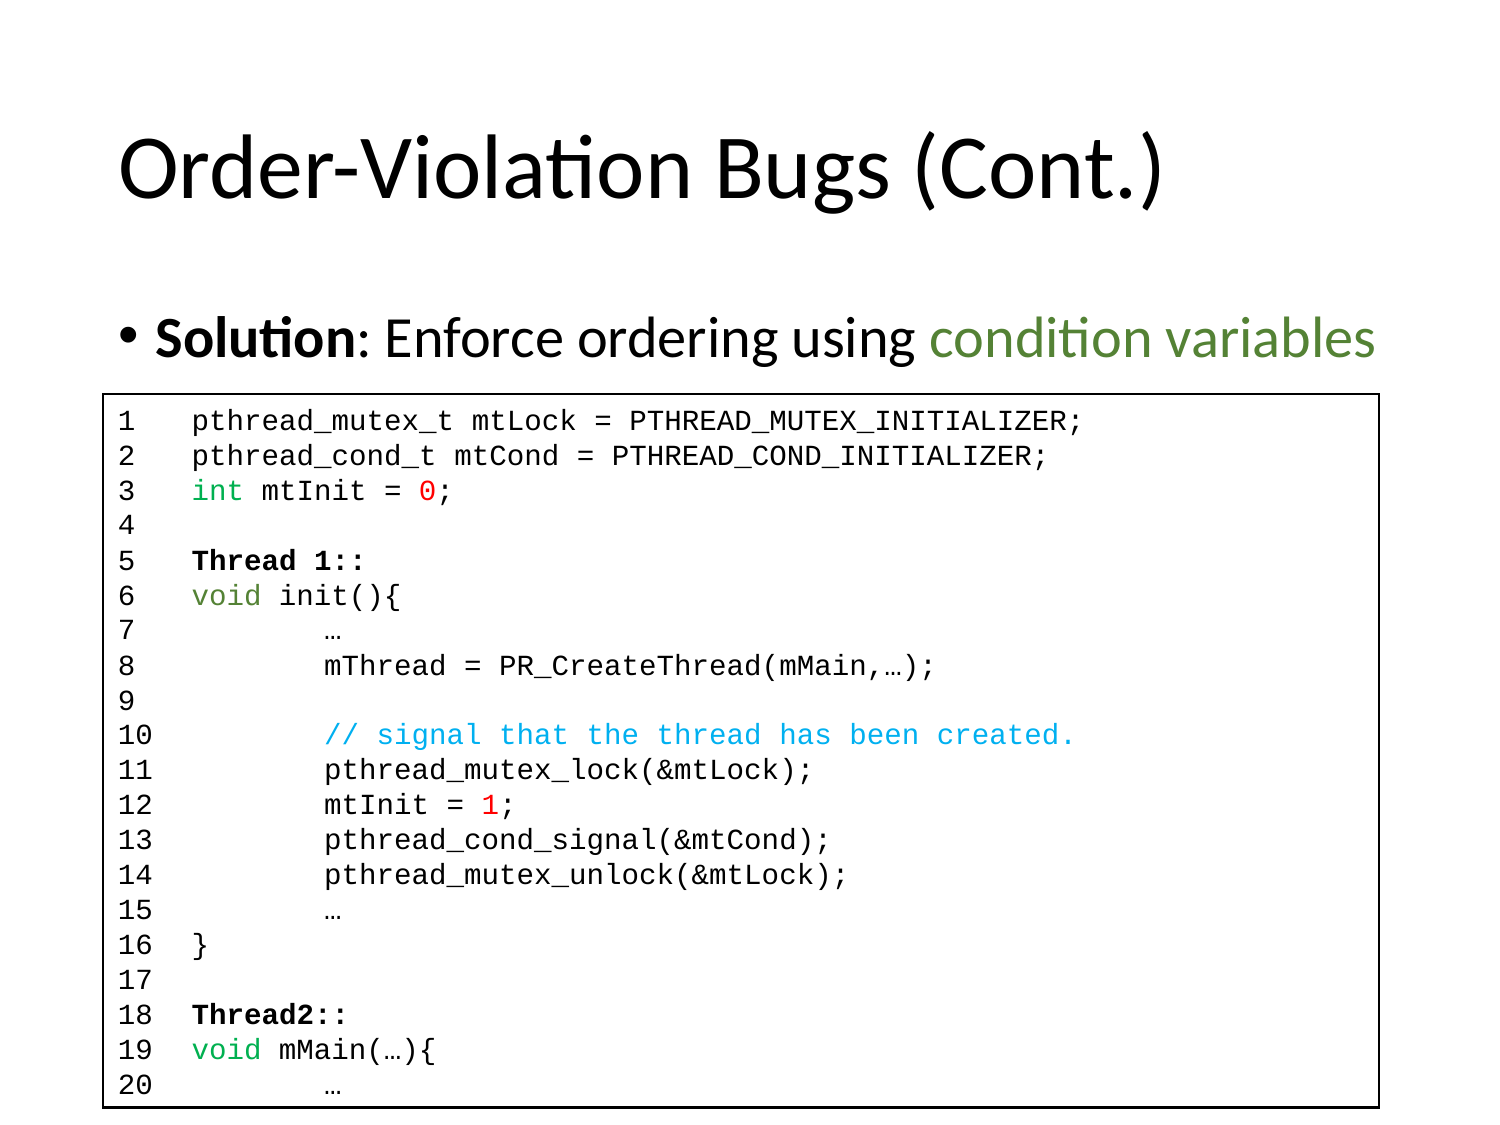

# Order-Violation Bugs (Cont.)
Solution: Enforce ordering using condition variables
 pthread_mutex_t mtLock = PTHREAD_MUTEX_INITIALIZER;
 pthread_cond_t mtCond = PTHREAD_COND_INITIALIZER;
 int mtInit = 0;

 Thread 1::
 void init(){
 	…
 	mThread = PR_CreateThread(mMain,…);

 	// signal that the thread has been created.
 	pthread_mutex_lock(&mtLock);
 	mtInit = 1;
 	pthread_cond_signal(&mtCond);
 	pthread_mutex_unlock(&mtLock);
 	…
 }

 Thread2::
 void mMain(…){
 	…